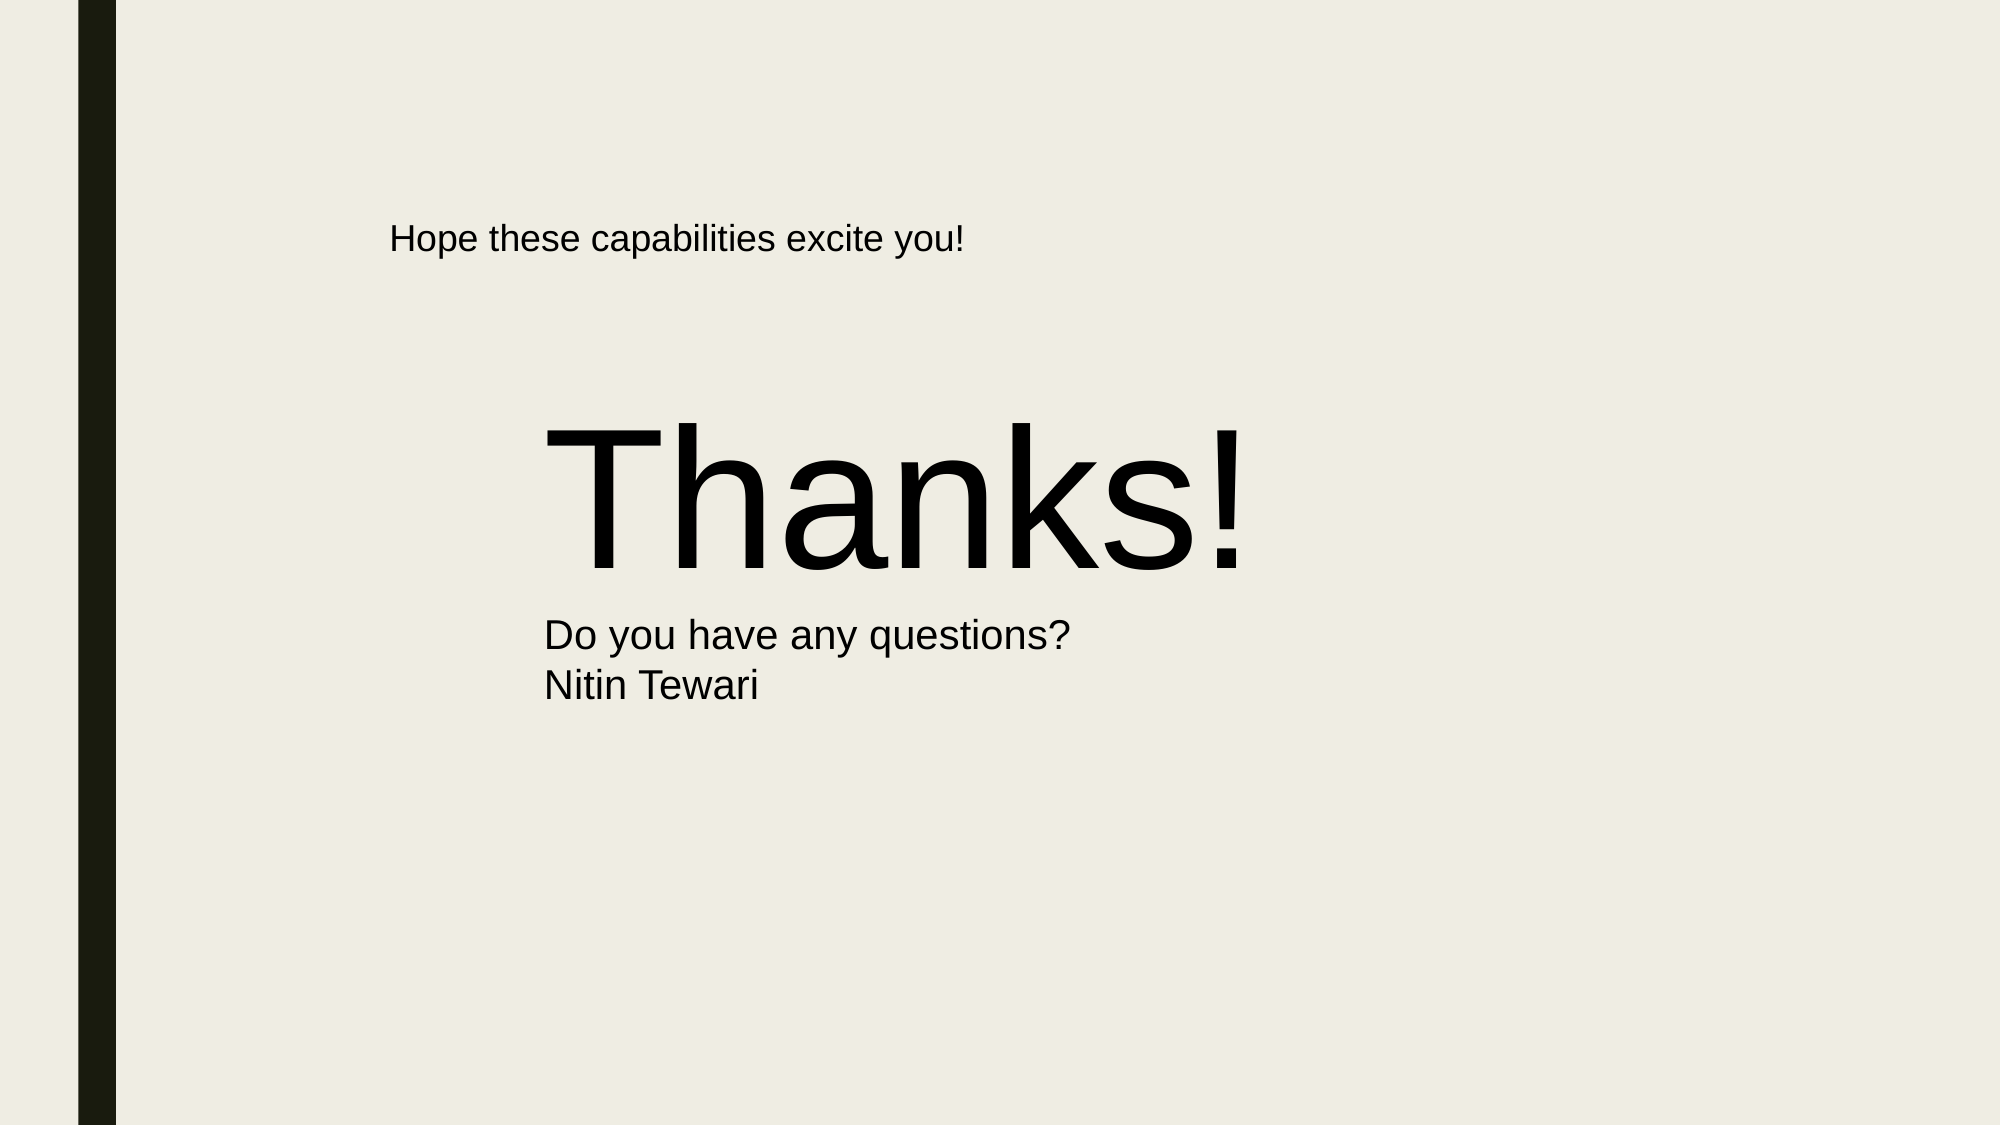

Hope these capabilities excite you!
Thanks!
Do you have any questions?
Nitin Tewari